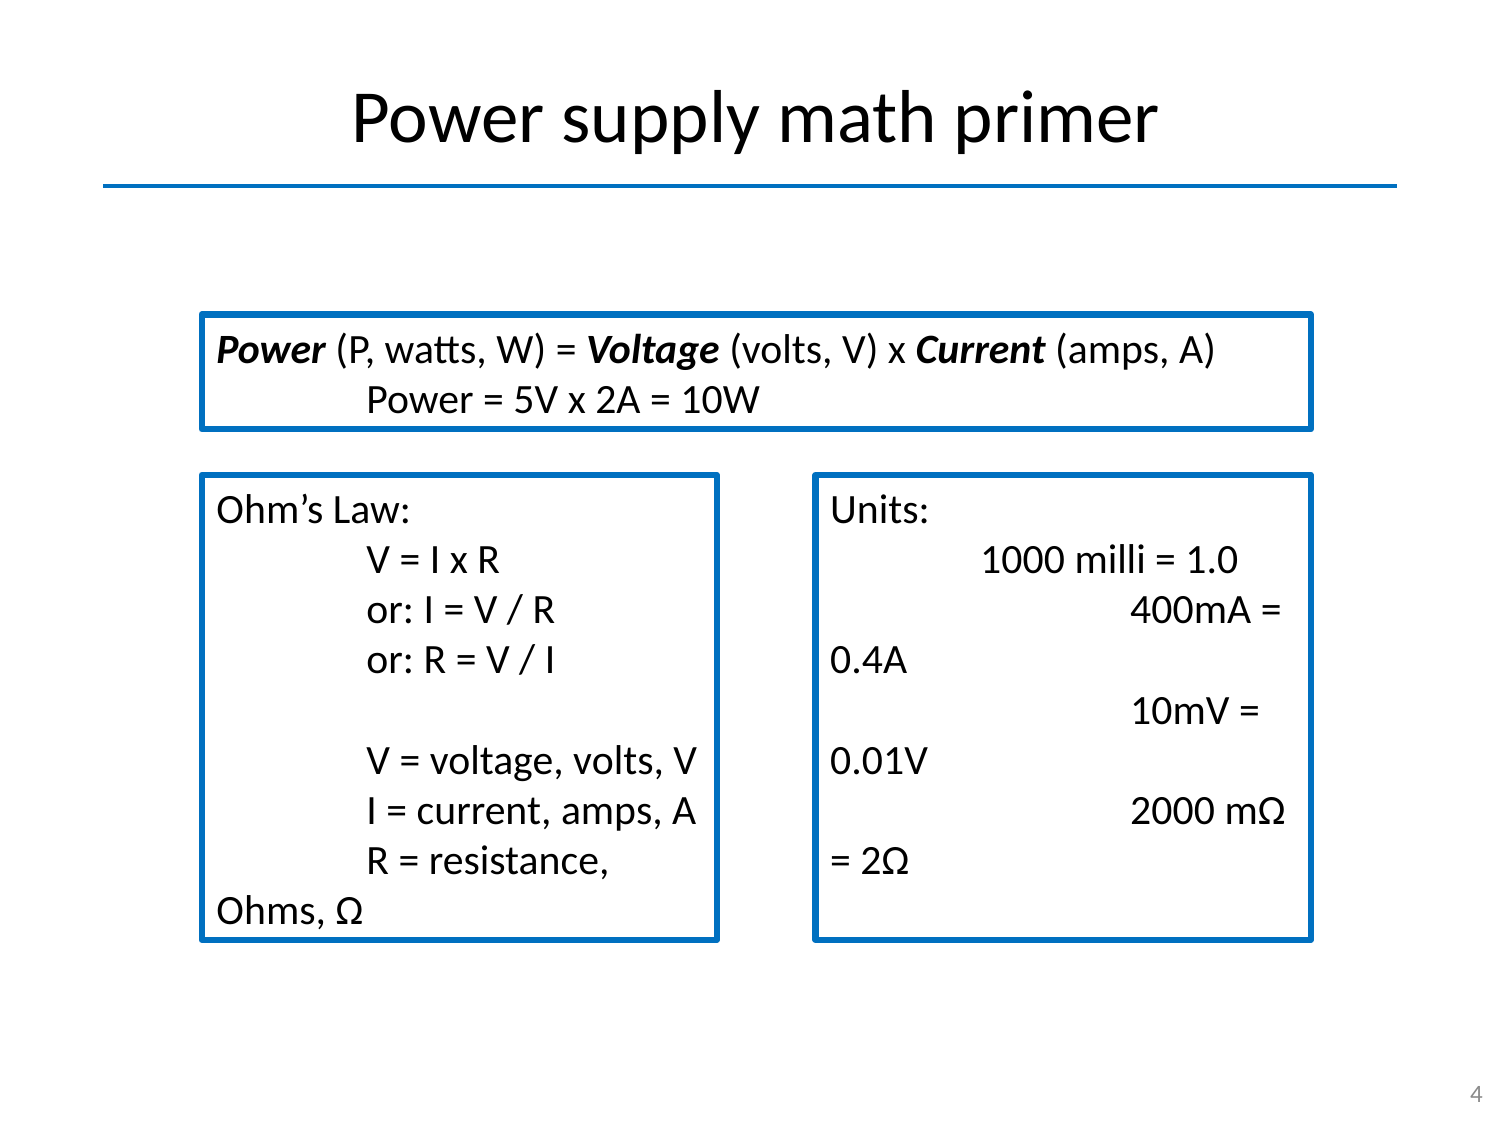

# Power supply math primer
Power (P, watts, W) = Voltage (volts, V) x Current (amps, A)
	Power = 5V x 2A = 10W
Ohm’s Law:
	V = I x R
	or: I = V / R
	or: R = V / I

	V = voltage, volts, V
	I = current, amps, A
	R = resistance, Ohms, Ω
Units:
	1000 milli = 1.0
		400mA = 0.4A
		10mV = 0.01V
		2000 mΩ = 2Ω

4